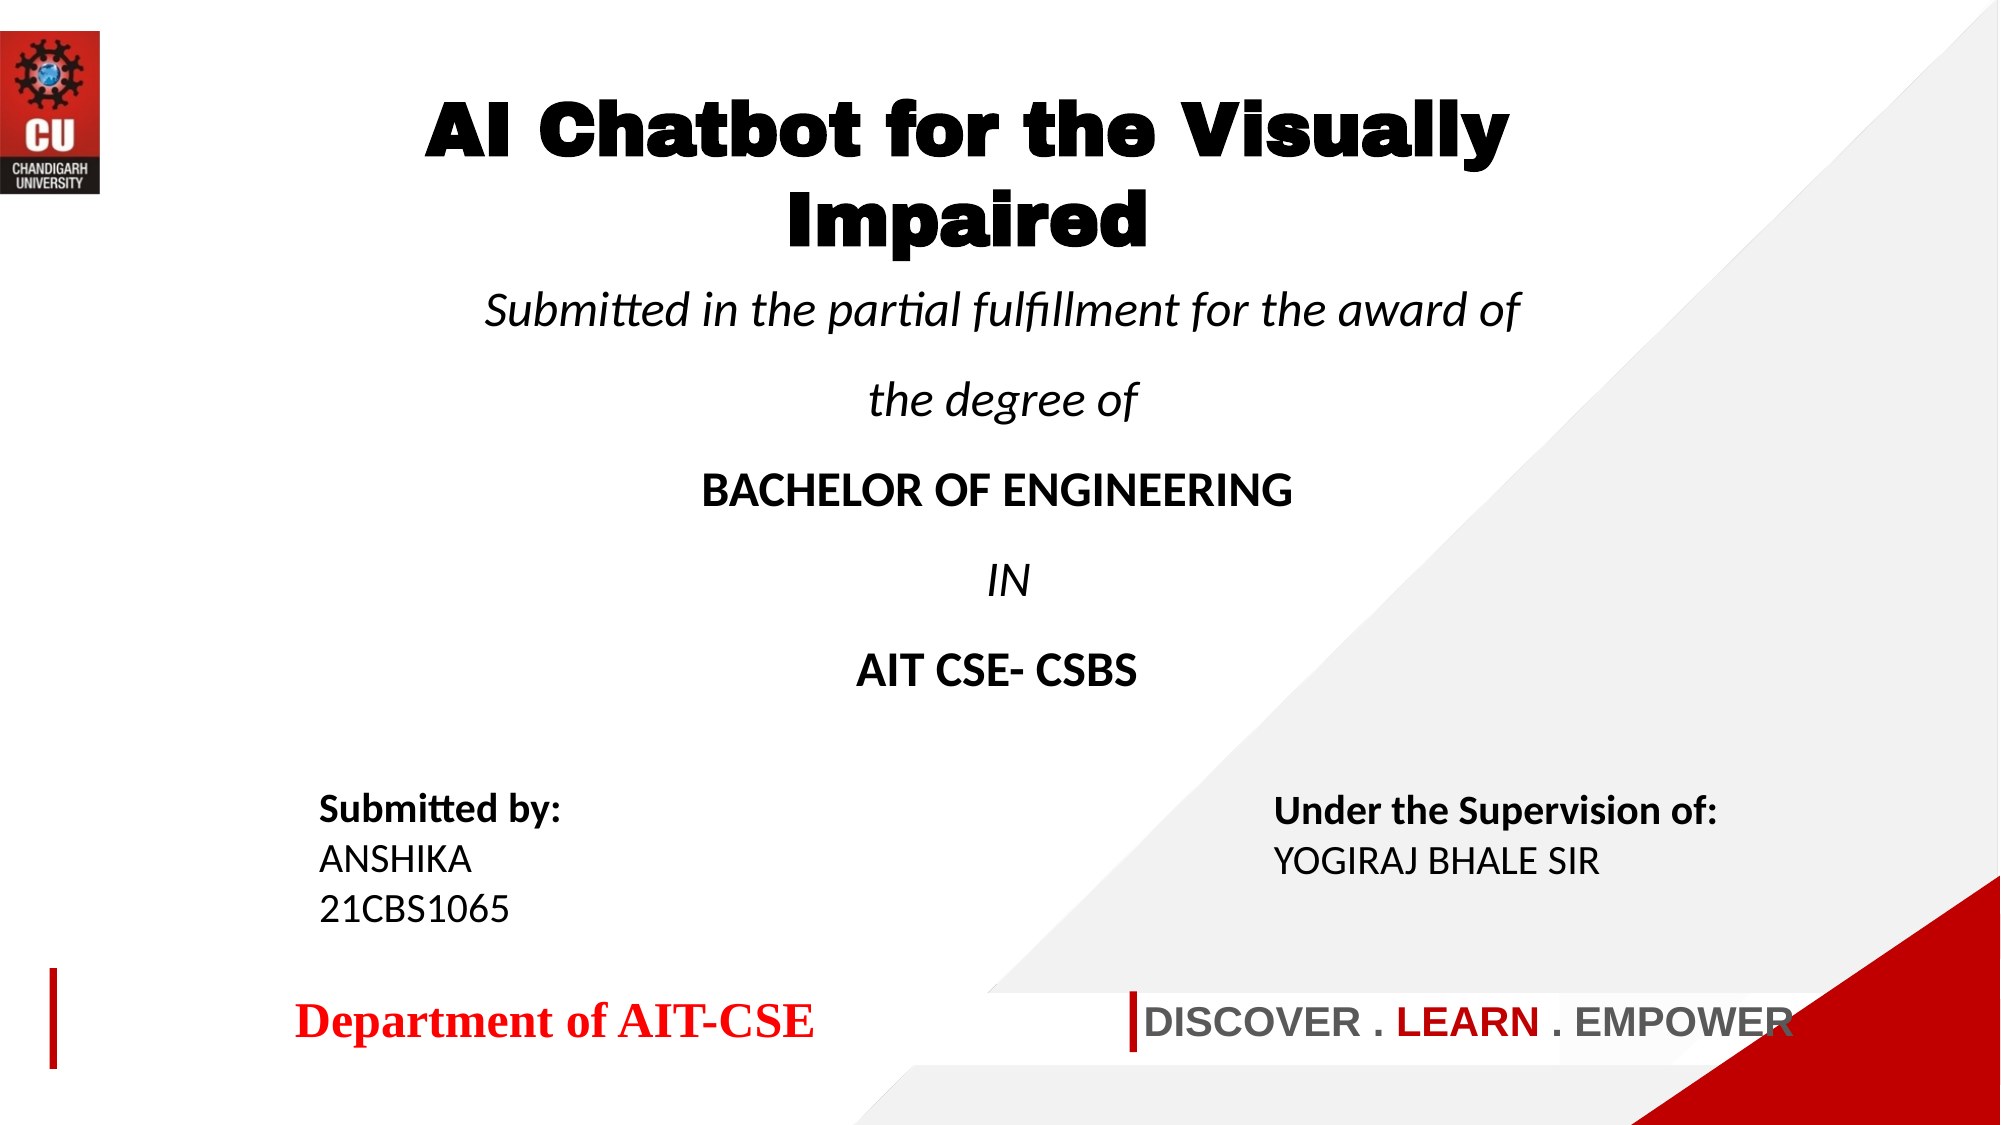

AI Chatbot for the Visually Impaired
Submitted in the partial fulfillment for the award of the degree of
BACHELOR OF ENGINEERING
 IN
AIT CSE- CSBS
Submitted by:
ANSHIKA
21CBS1065
Under the Supervision of:
YOGIRAJ BHALE SIR

Department of AIT-CSE
DISCOVER . LEARN . EMPOWER

1